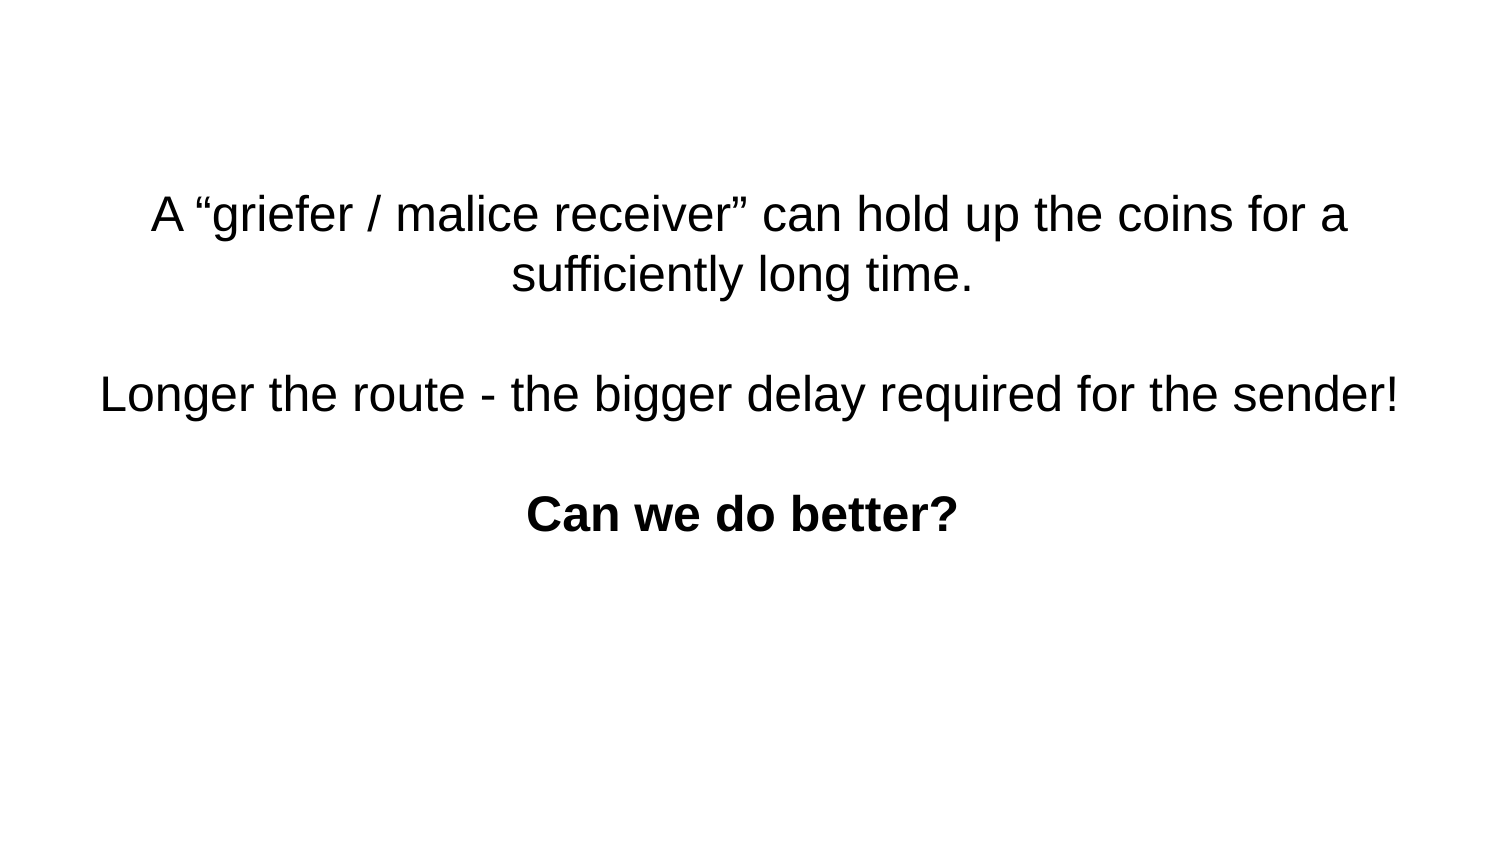

# A “griefer / malice receiver” can hold up the coins for a sufficiently long time.

Longer the route - the bigger delay required for the sender!

Can we do better?